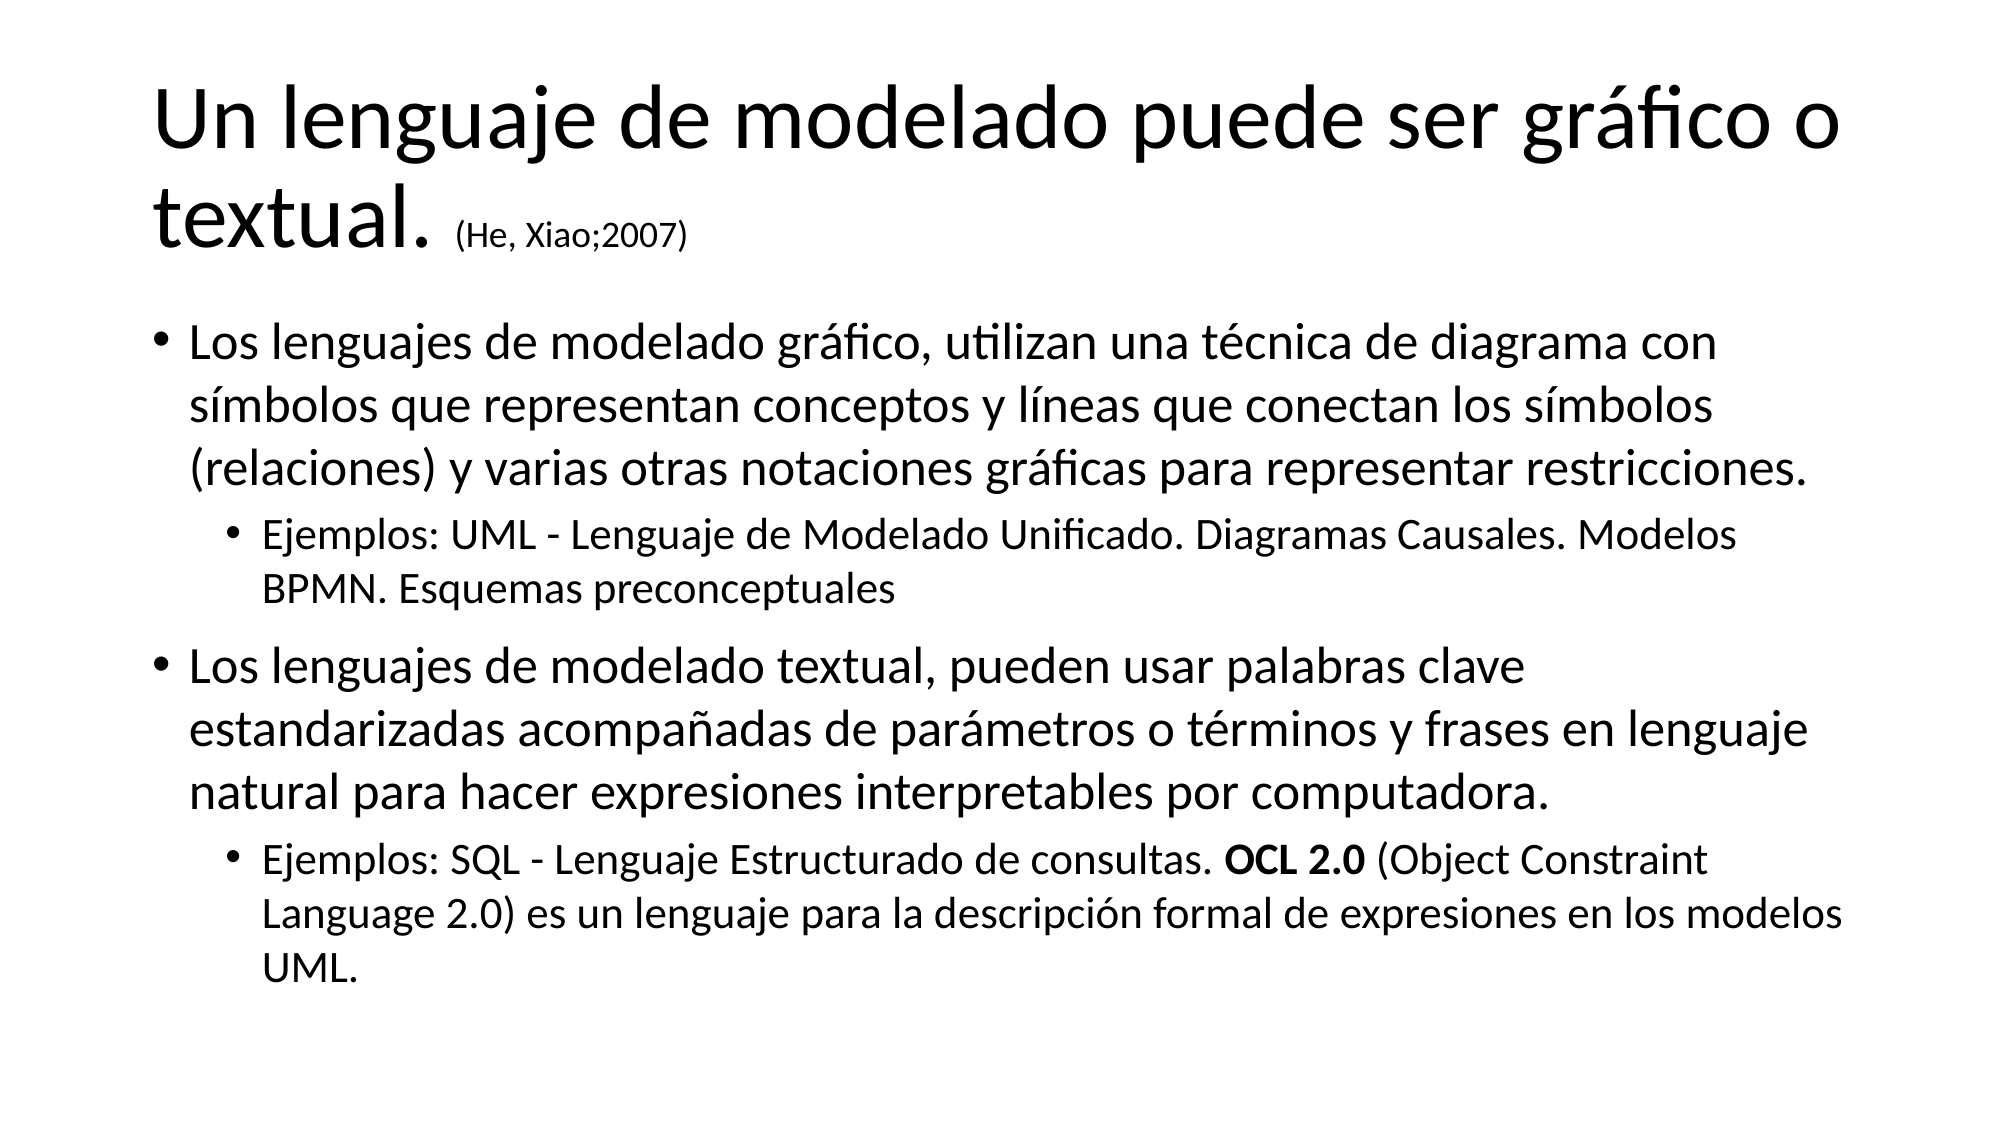

# Un lenguaje de modelado puede ser gráfico o textual. (He, Xiao;2007)
Los lenguajes de modelado gráfico, utilizan una técnica de diagrama con símbolos que representan conceptos y líneas que conectan los símbolos (relaciones) y varias otras notaciones gráficas para representar restricciones.
Ejemplos: UML - Lenguaje de Modelado Unificado. Diagramas Causales. Modelos BPMN. Esquemas preconceptuales
Los lenguajes de modelado textual, pueden usar palabras clave estandarizadas acompañadas de parámetros o términos y frases en lenguaje natural para hacer expresiones interpretables por computadora.
Ejemplos: SQL - Lenguaje Estructurado de consultas. OCL 2.0 (Object Constraint Language 2.0) es un lenguaje para la descripción formal de expresiones en los modelos UML.